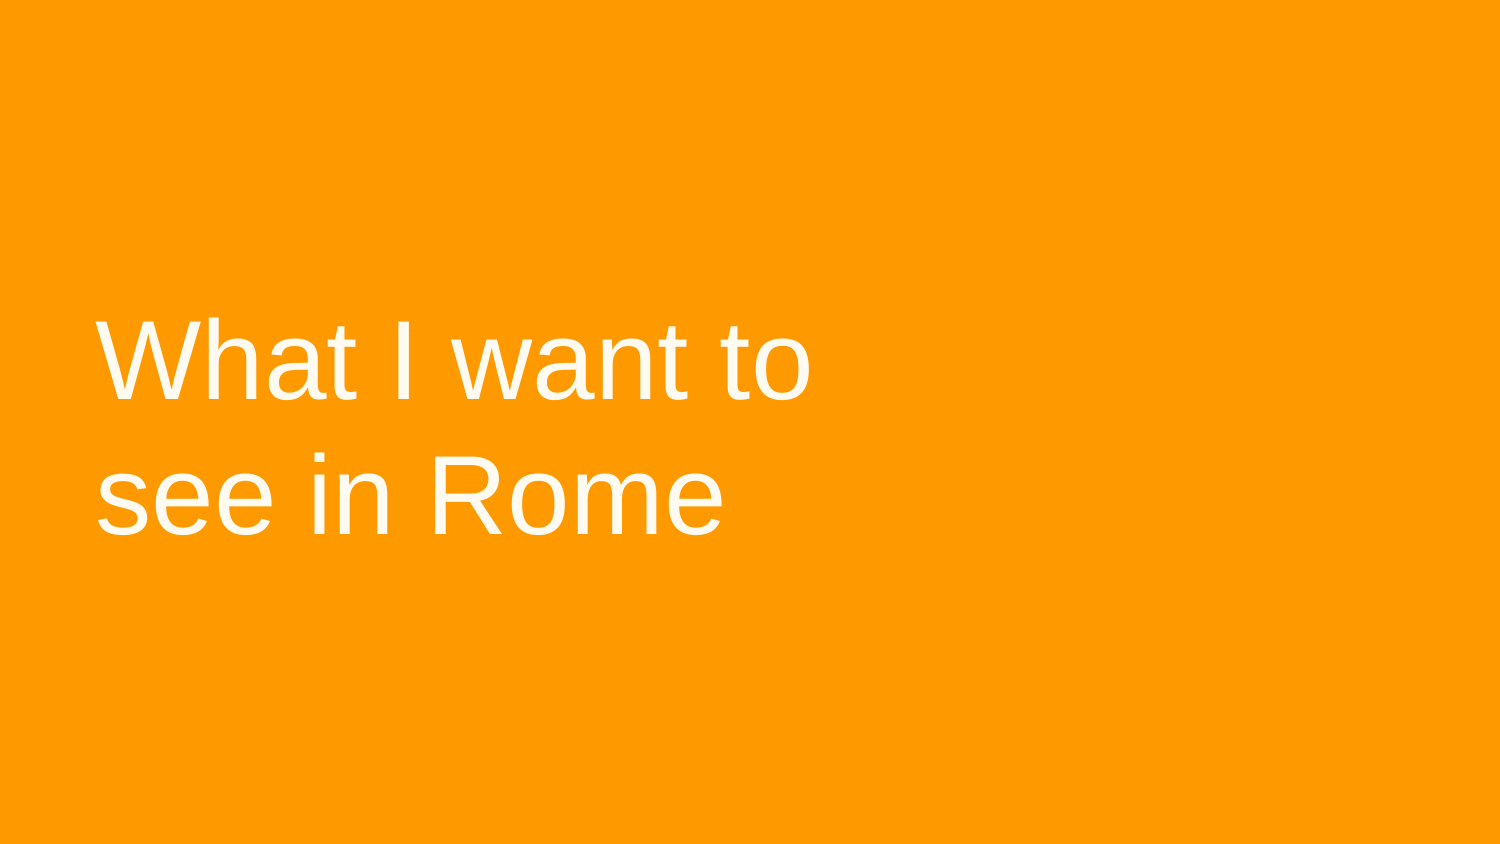

# What I want to see in Rome